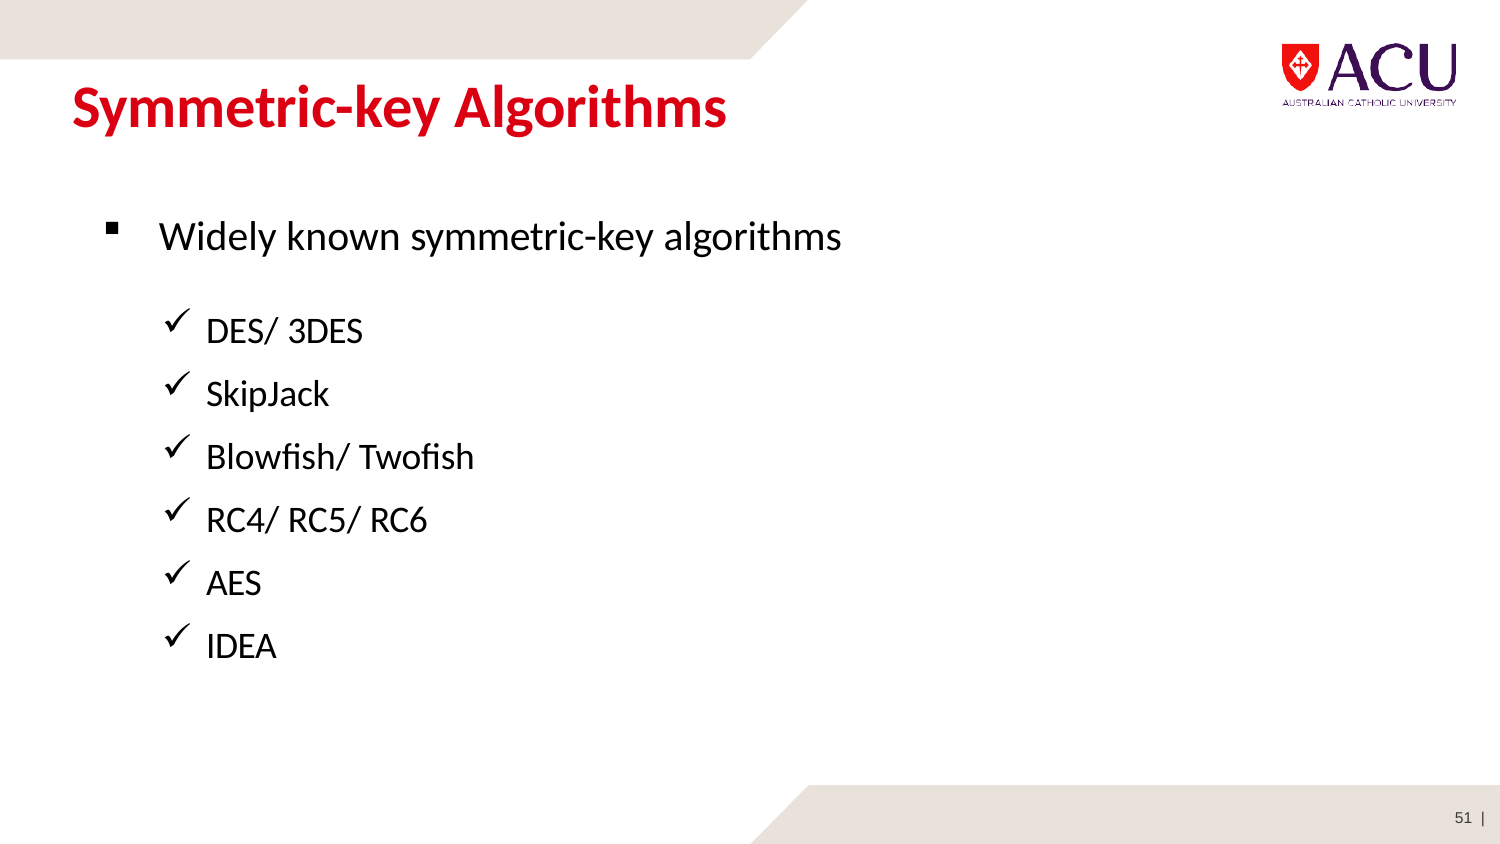

# Symmetric-key Algorithms
Widely known symmetric-key algorithms
DES/ 3DES
SkipJack
Blowfish/ Twofish
RC4/ RC5/ RC6
AES
IDEA
51 |